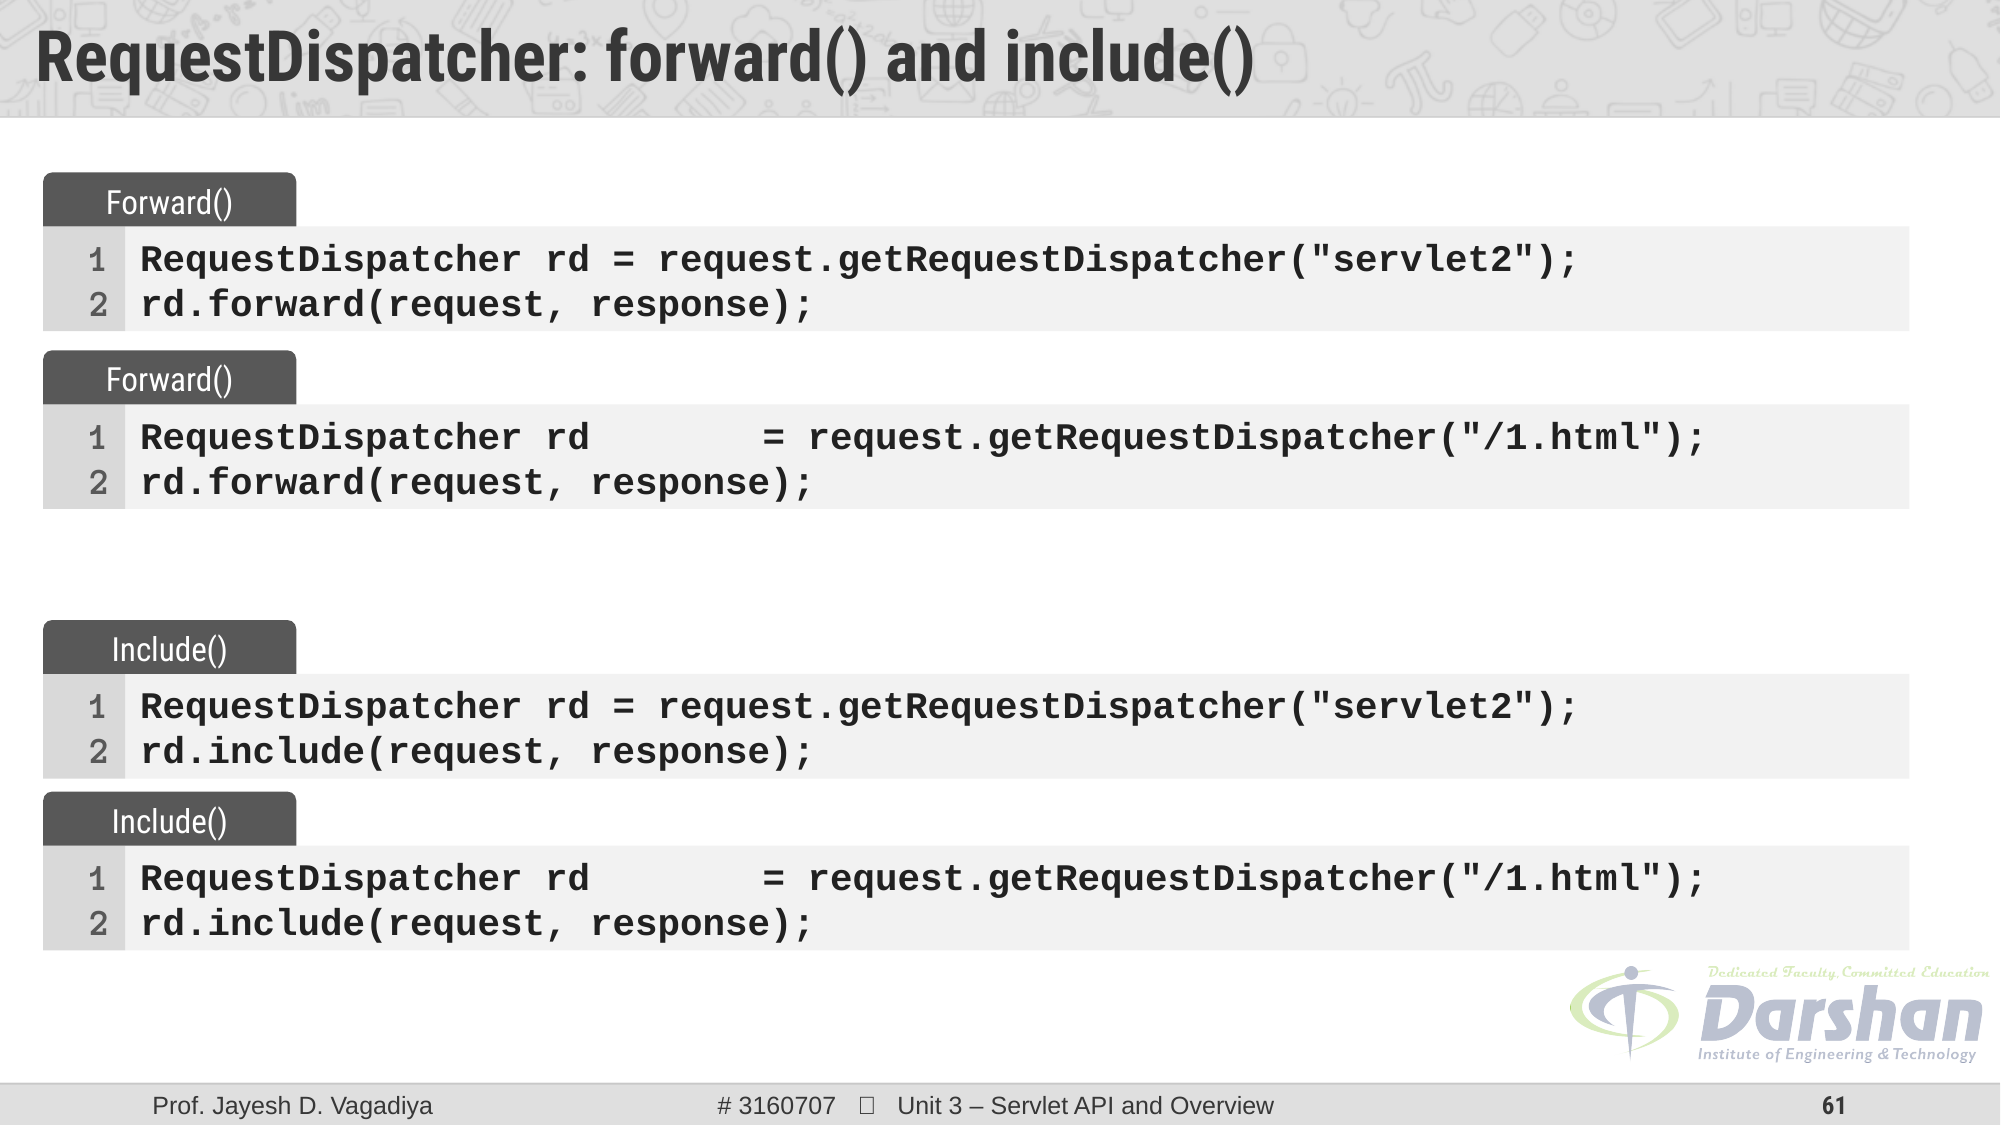

# RequestDispatcher: forward() and include()
Forward()
1
2
RequestDispatcher rd = request.getRequestDispatcher("servlet2");
rd.forward(request, response);
Forward()
1
2
RequestDispatcher rd	 = request.getRequestDispatcher("/1.html");
rd.forward(request, response);
Include()
1
2
RequestDispatcher rd = request.getRequestDispatcher("servlet2");
rd.include(request, response);
Include()
1
2
RequestDispatcher rd	 = request.getRequestDispatcher("/1.html");
rd.include(request, response);